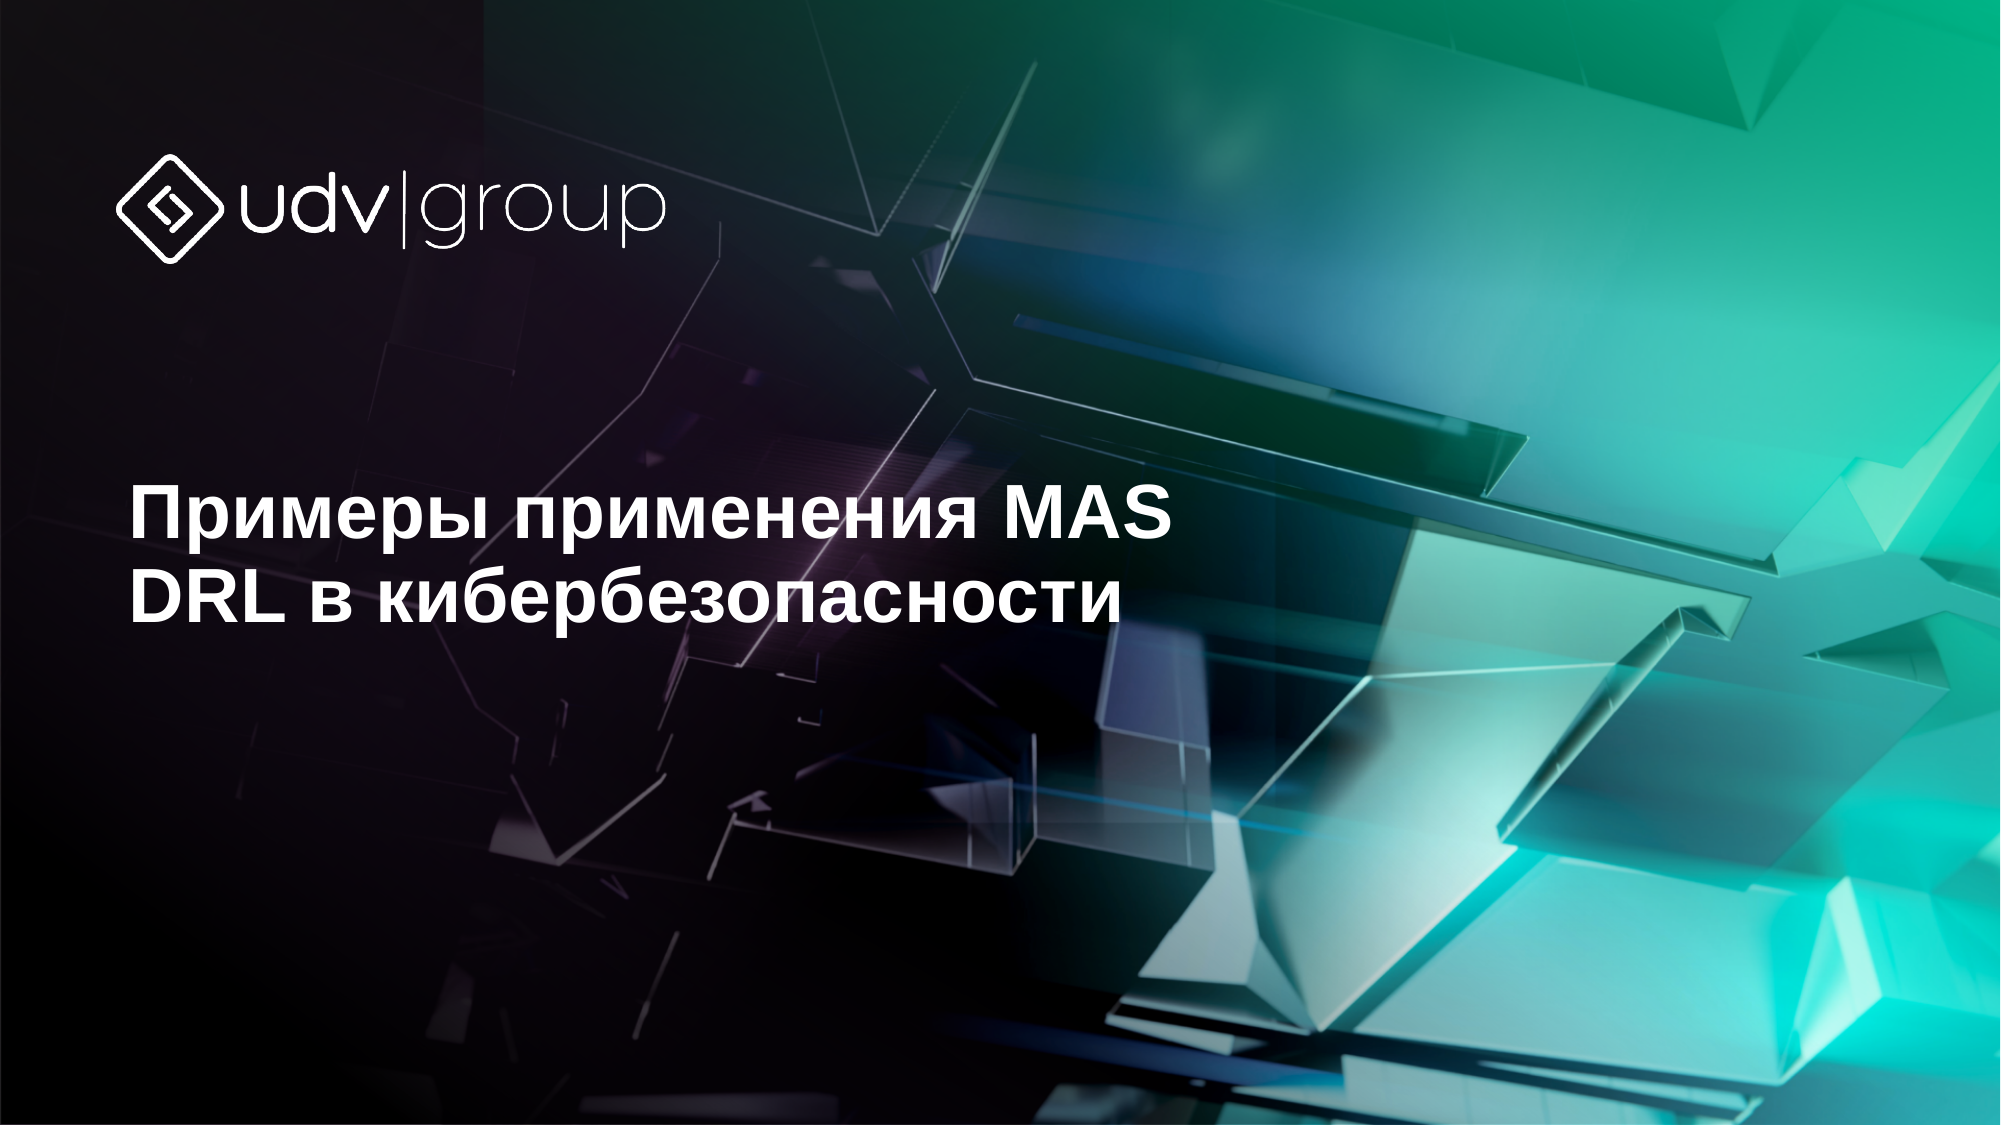

# Примеры применения MAS DRL в кибербезопасности